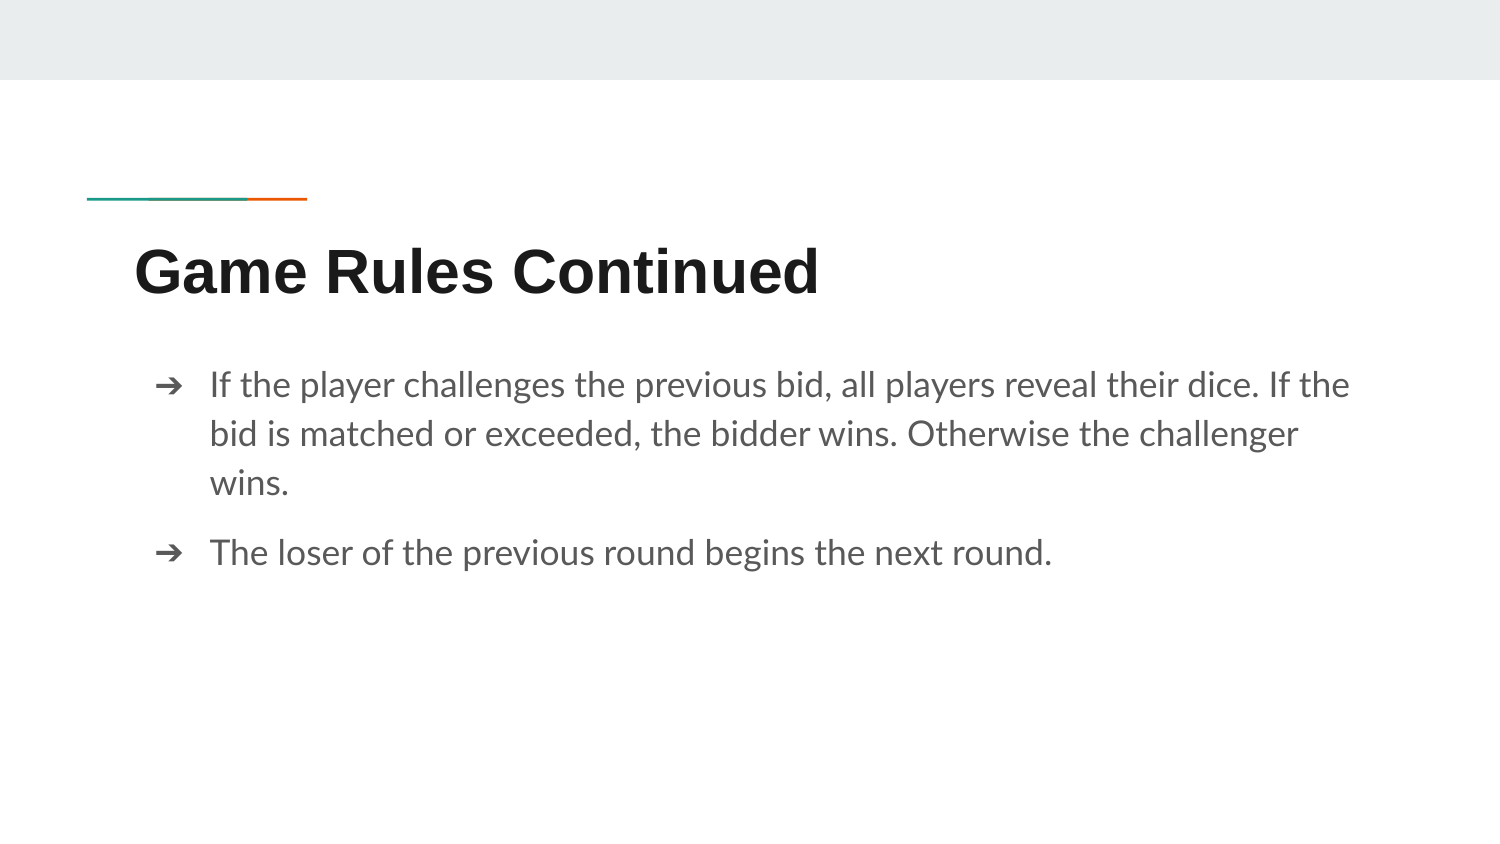

# Game Rules Continued

If the player challenges the previous bid, all players reveal their dice. If the bid is matched or exceeded, the bidder wins. Otherwise the challenger wins.
The loser of the previous round begins the next round.